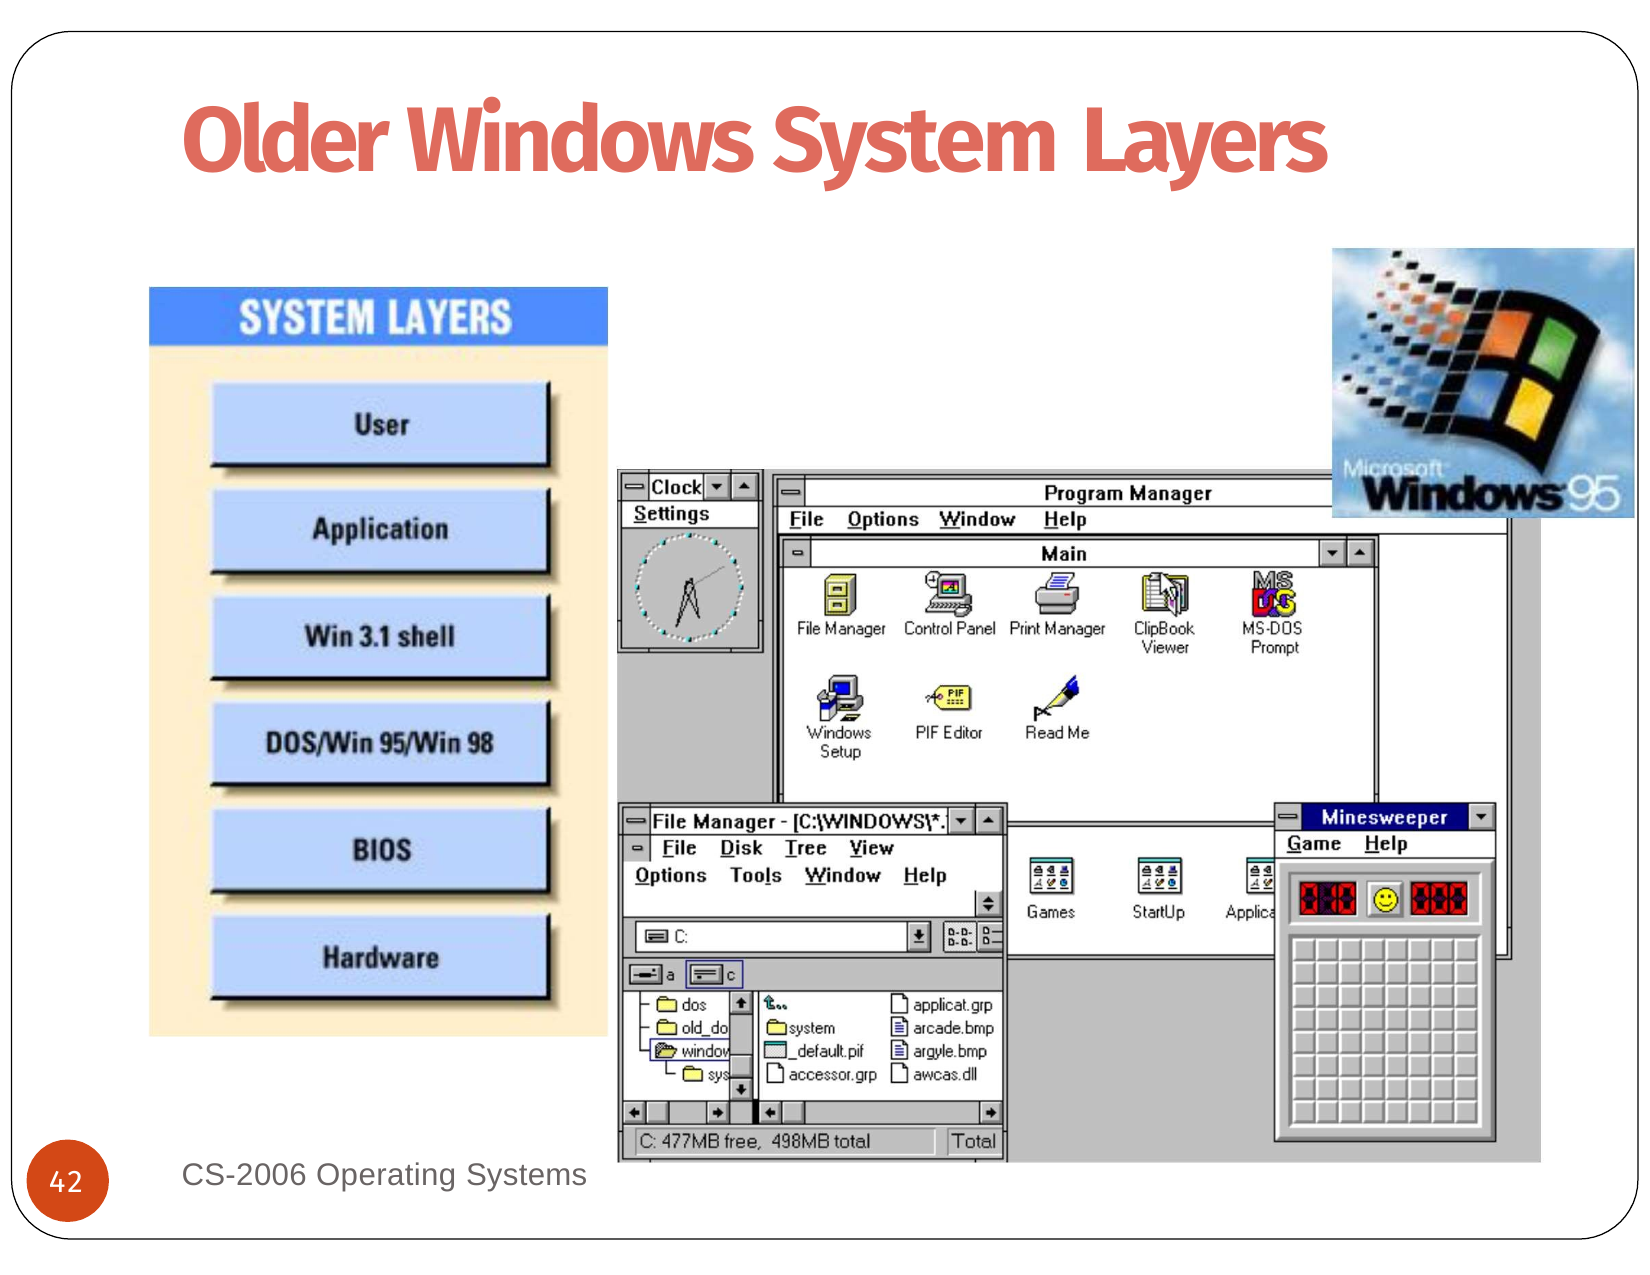

# Older Windows System Layers

CS-2006 Operating Systems
42